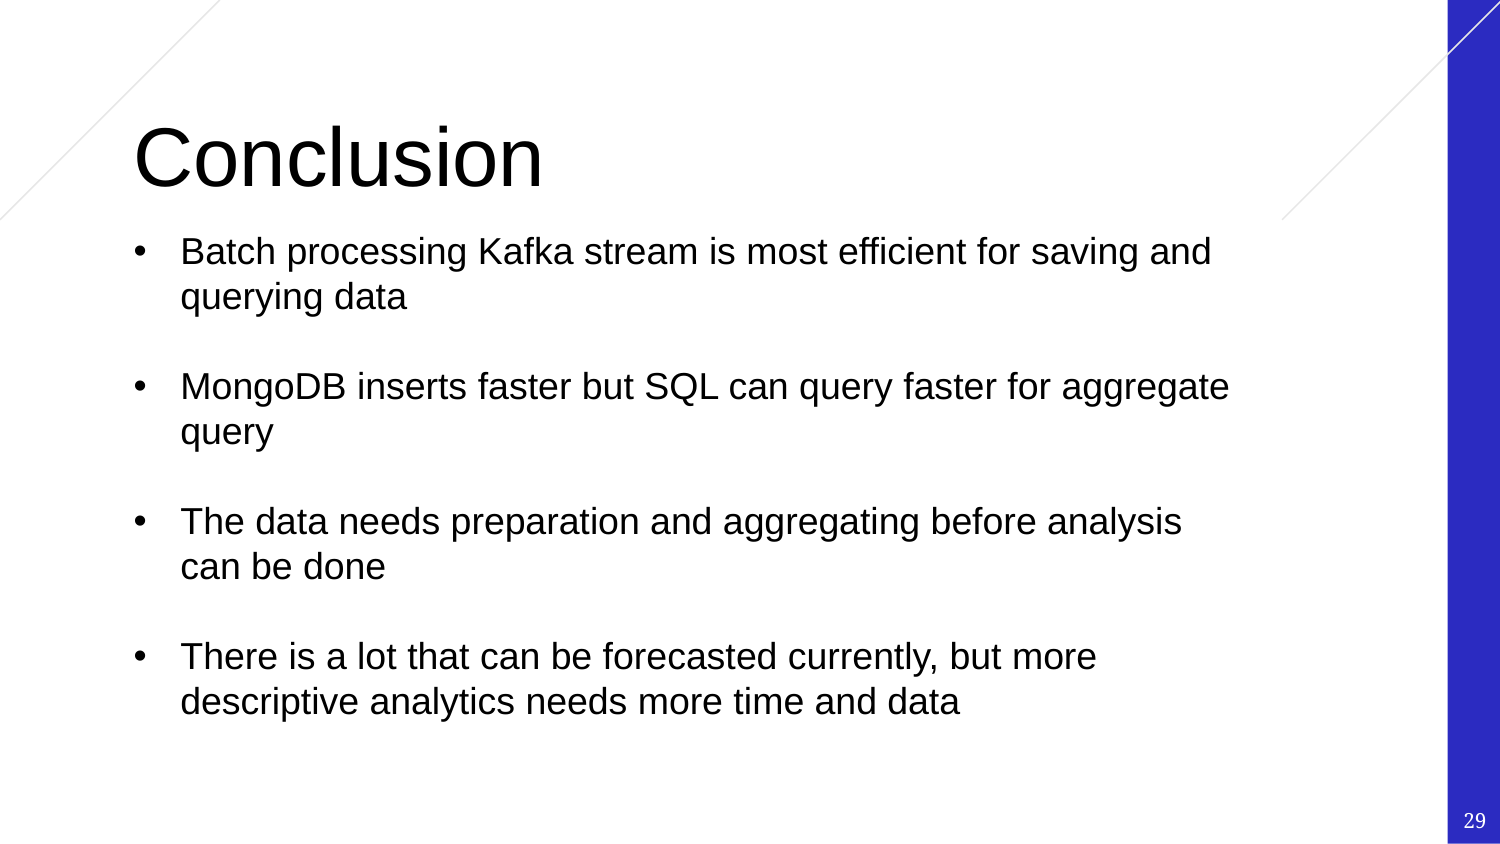

# Conclusion
Batch processing Kafka stream is most efficient for saving and querying data

MongoDB inserts faster but SQL can query faster for aggregate query

The data needs preparation and aggregating before analysis can be done

There is a lot that can be forecasted currently, but more descriptive analytics needs more time and data

29